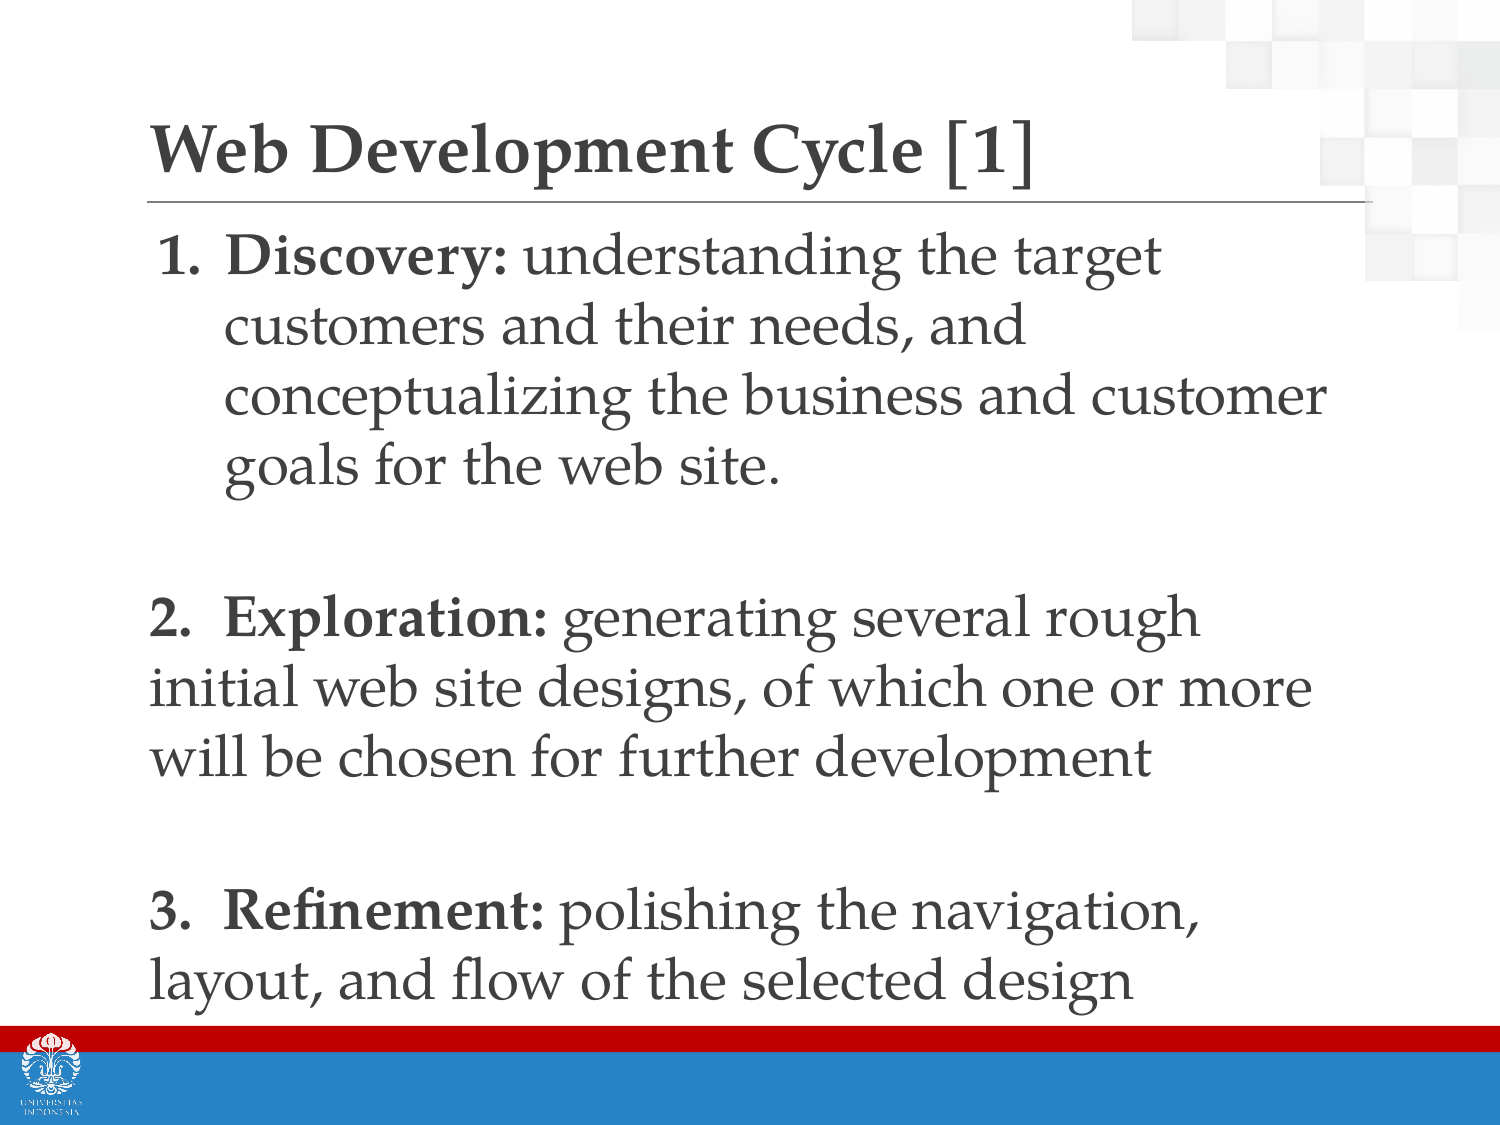

# Web Development Cycle [1]
Discovery: understanding the target customers and their needs, and conceptualizing the business and customer goals for the web site.

2.  Exploration: generating several rough   initial web site designs, of which one or more will be chosen for further development

3.  Refinement: polishing the navigation, layout, and flow of the selected design